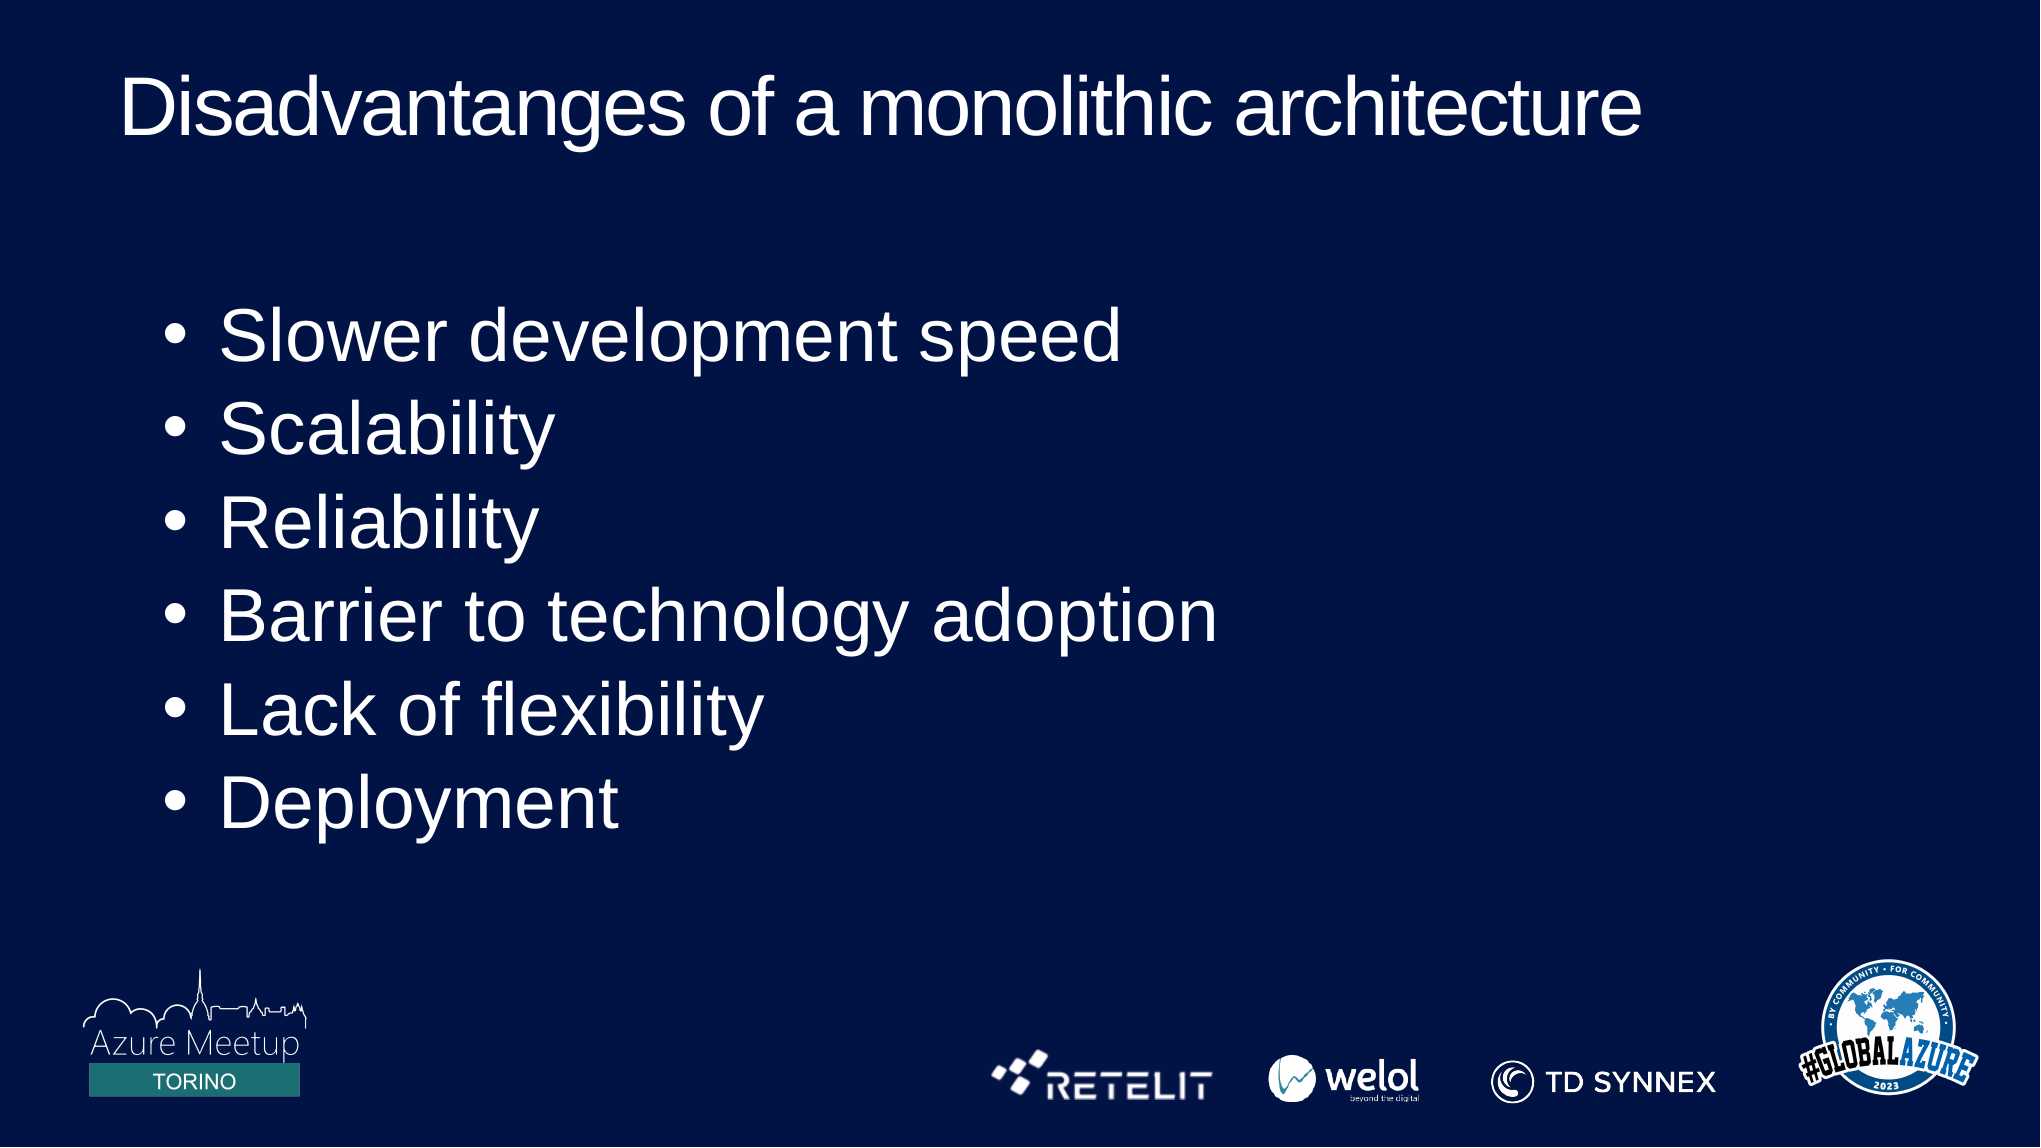

Disadvantanges of a monolithic architecture
Slower development speed
Scalability
Reliability
Barrier to technology adoption
Lack of flexibility
Deployment